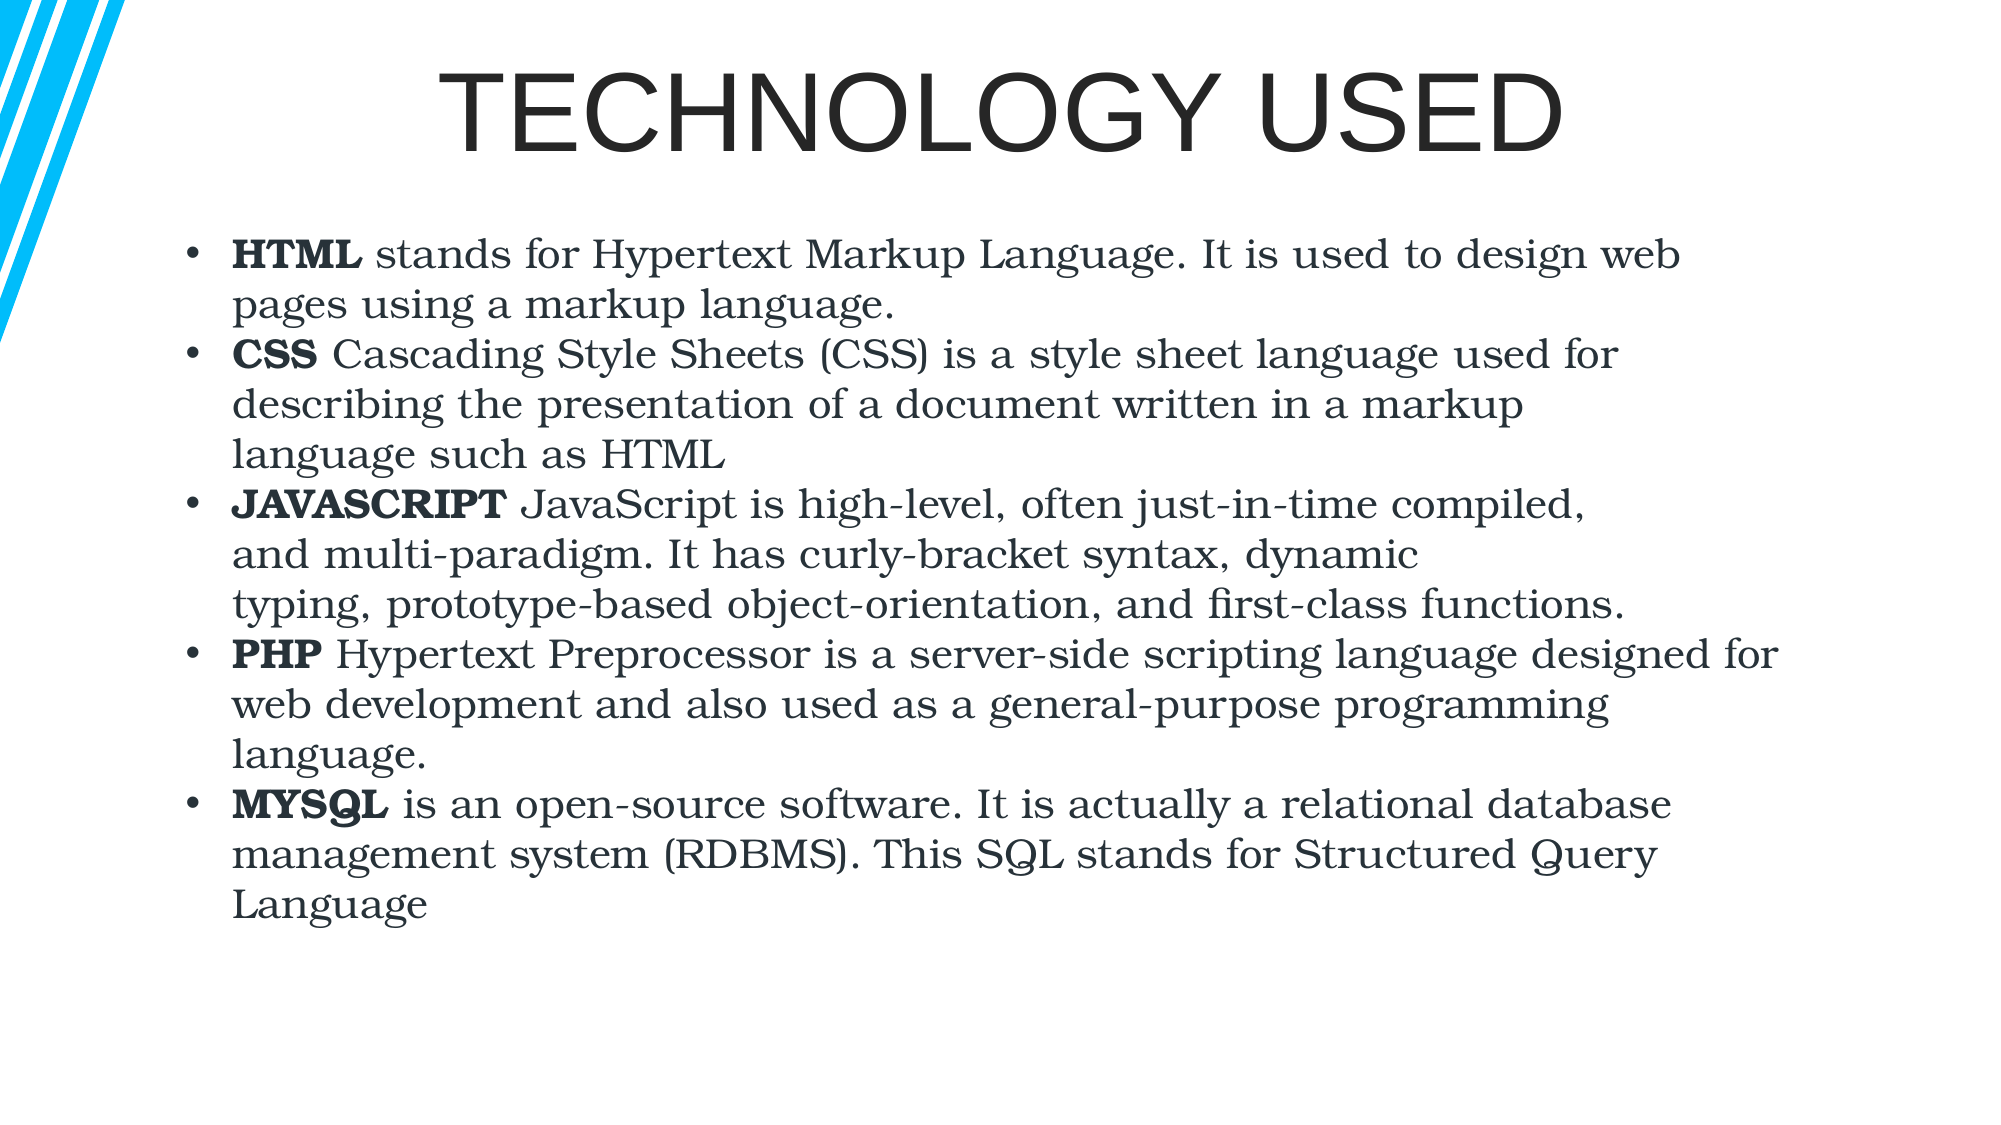

TECHNOLOGY USED
HTML stands for Hypertext Markup Language. It is used to design web pages using a markup language.
CSS Cascading Style Sheets (CSS) is a style sheet language used for describing the presentation of a document written in a markup language such as HTML
JAVASCRIPT JavaScript is high-level, often just-in-time compiled, and multi-paradigm. It has curly-bracket syntax, dynamic typing, prototype-based object-orientation, and first-class functions.
PHP Hypertext Preprocessor is a server-side scripting language designed for web development and also used as a general-purpose programming language.
MYSQL is an open-source software. It is actually a relational database management system (RDBMS). This SQL stands for Structured Query Language